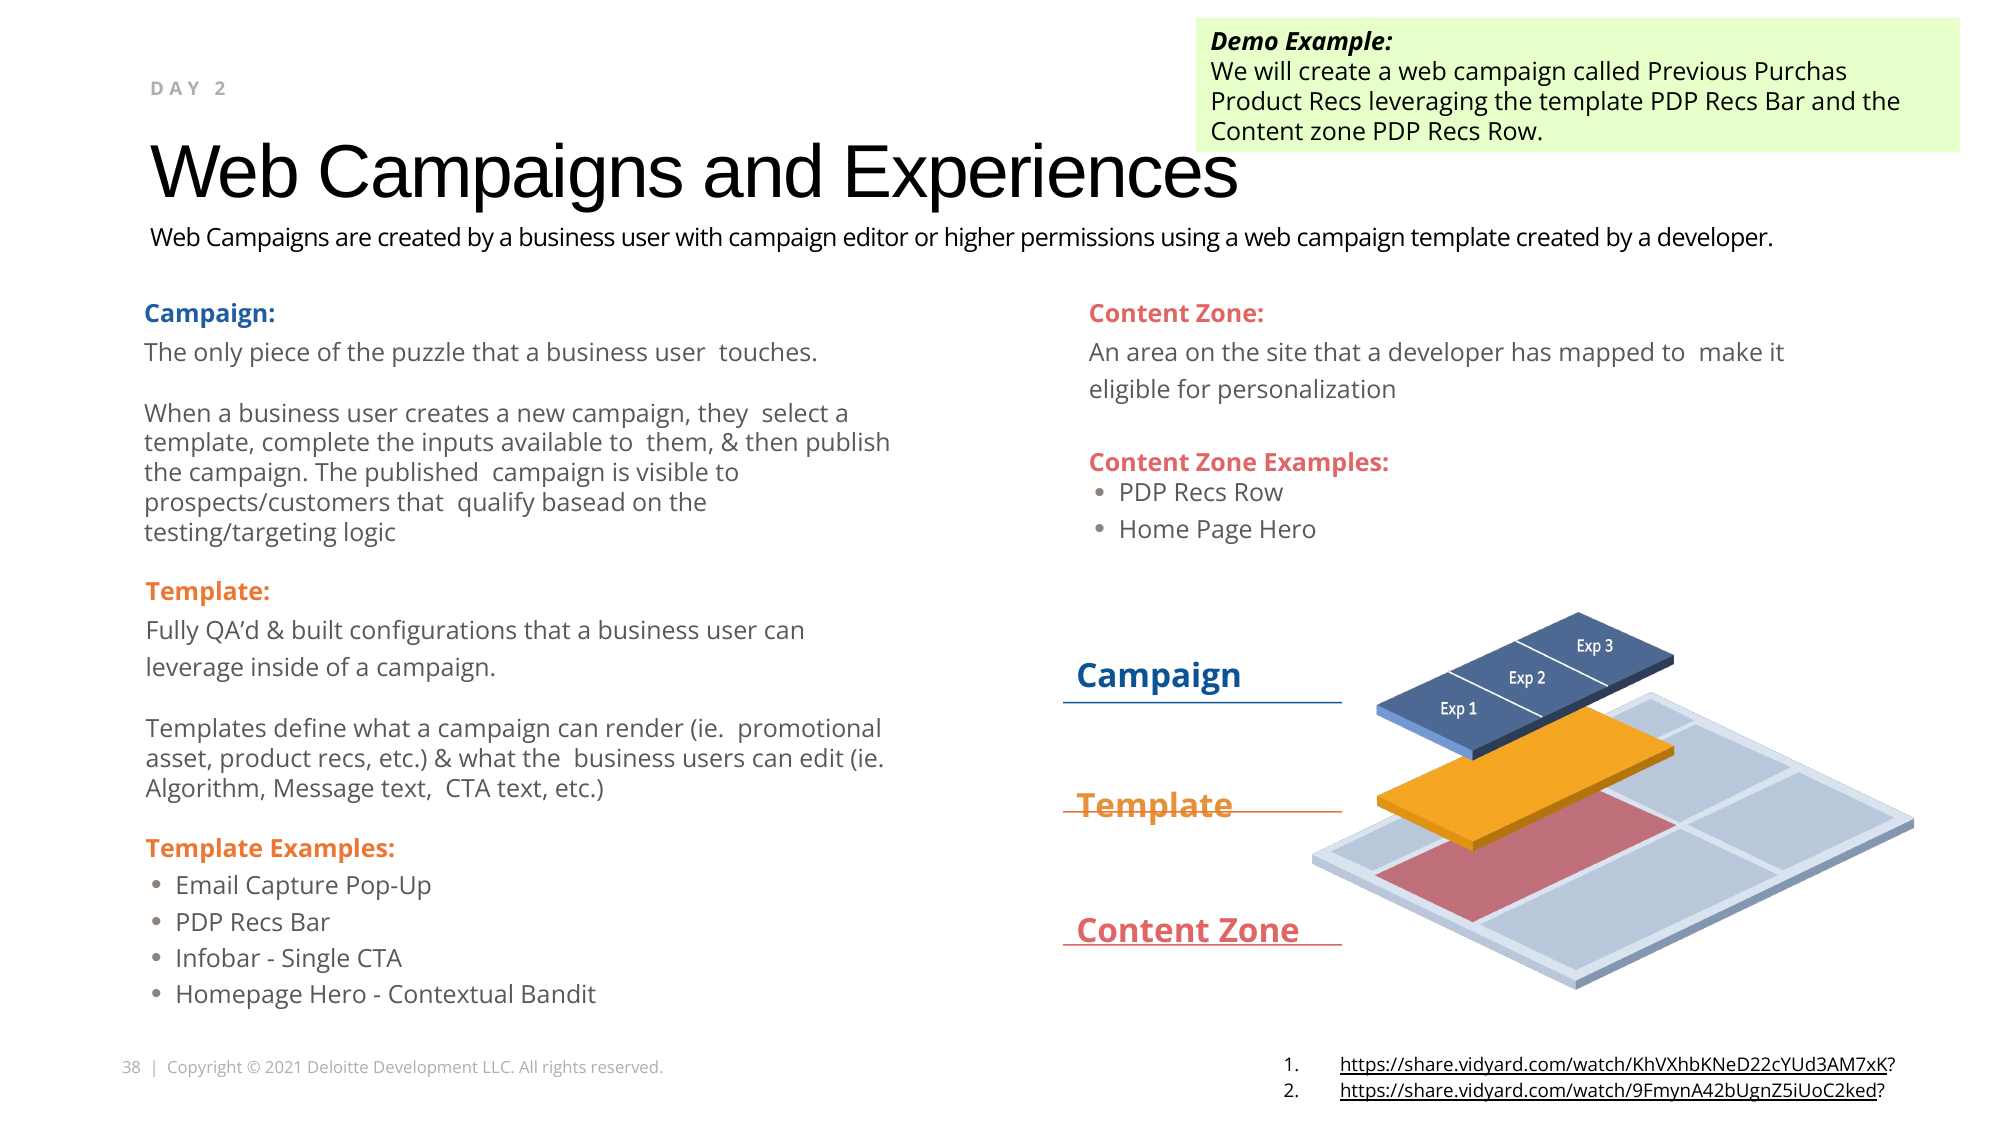

Demo Example:
We will create a web campaign called Previous Purchas Product Recs leveraging the template PDP Recs Bar and the Content zone PDP Recs Row.
Day 2
# Web Campaigns and Experiences

Web Campaigns are created by a business user with campaign editor or higher permissions using a web campaign template created by a developer.

Campaign:
The only piece of the puzzle that a business user  touches.

When a business user creates a new campaign, they  select a template, complete the inputs available to  them, & then publish the campaign. The published  campaign is visible to prospects/customers that  qualify basead on the testing/targeting logic
Content Zone:
An area on the site that a developer has mapped to  make it eligible for personalization

Content Zone Examples:
PDP Recs Row
Home Page Hero
Template:
Fully QA’d & built conﬁgurations that a business user can leverage inside of a campaign.

Templates deﬁne what a campaign can render (ie.  promotional asset, product recs, etc.) & what the  business users can edit (ie. Algorithm, Message text,  CTA text, etc.)

Template Examples:
Email Capture Pop-Up
PDP Recs Bar
Infobar - Single CTA
Homepage Hero - Contextual Bandit

Campaign
Template  Content Zone

https://share.vidyard.com/watch/KhVXhbKNeD22cYUd3AM7xK?
https://share.vidyard.com/watch/9FmynA42bUgnZ5iUoC2ked?